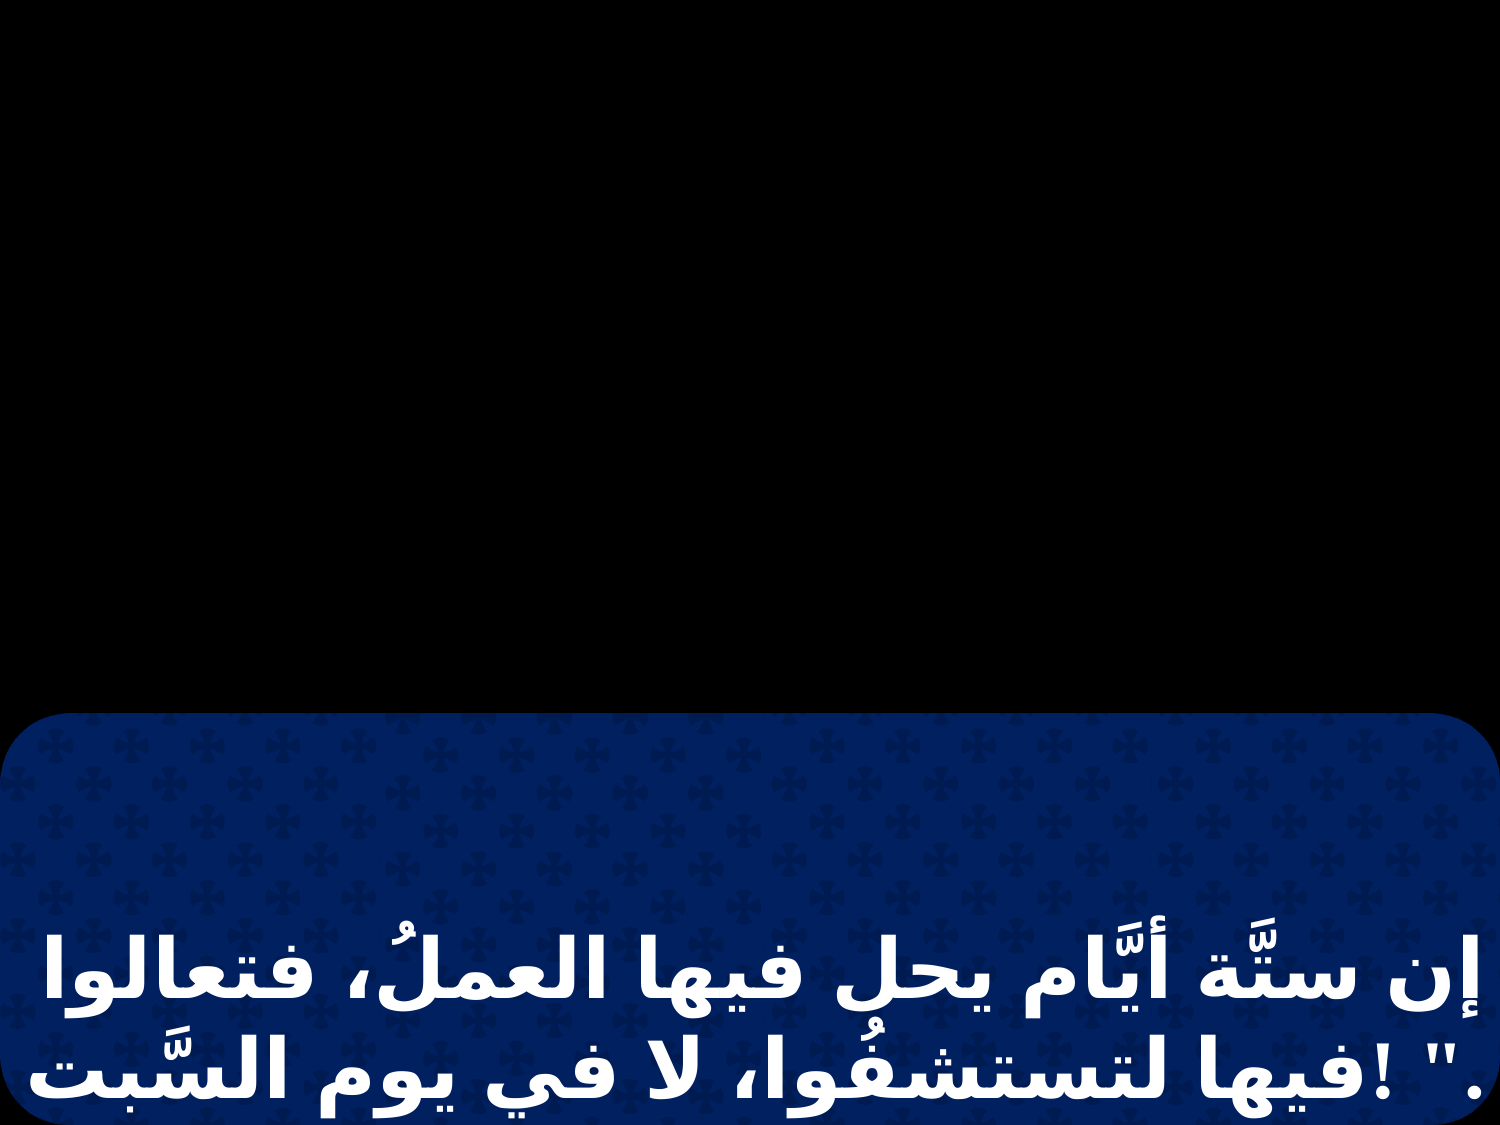

إن ستَّة أيَّام يحل فيها العملُ، فتعالوا فيها لتستشفُوا، لا في يوم السَّبت! ".